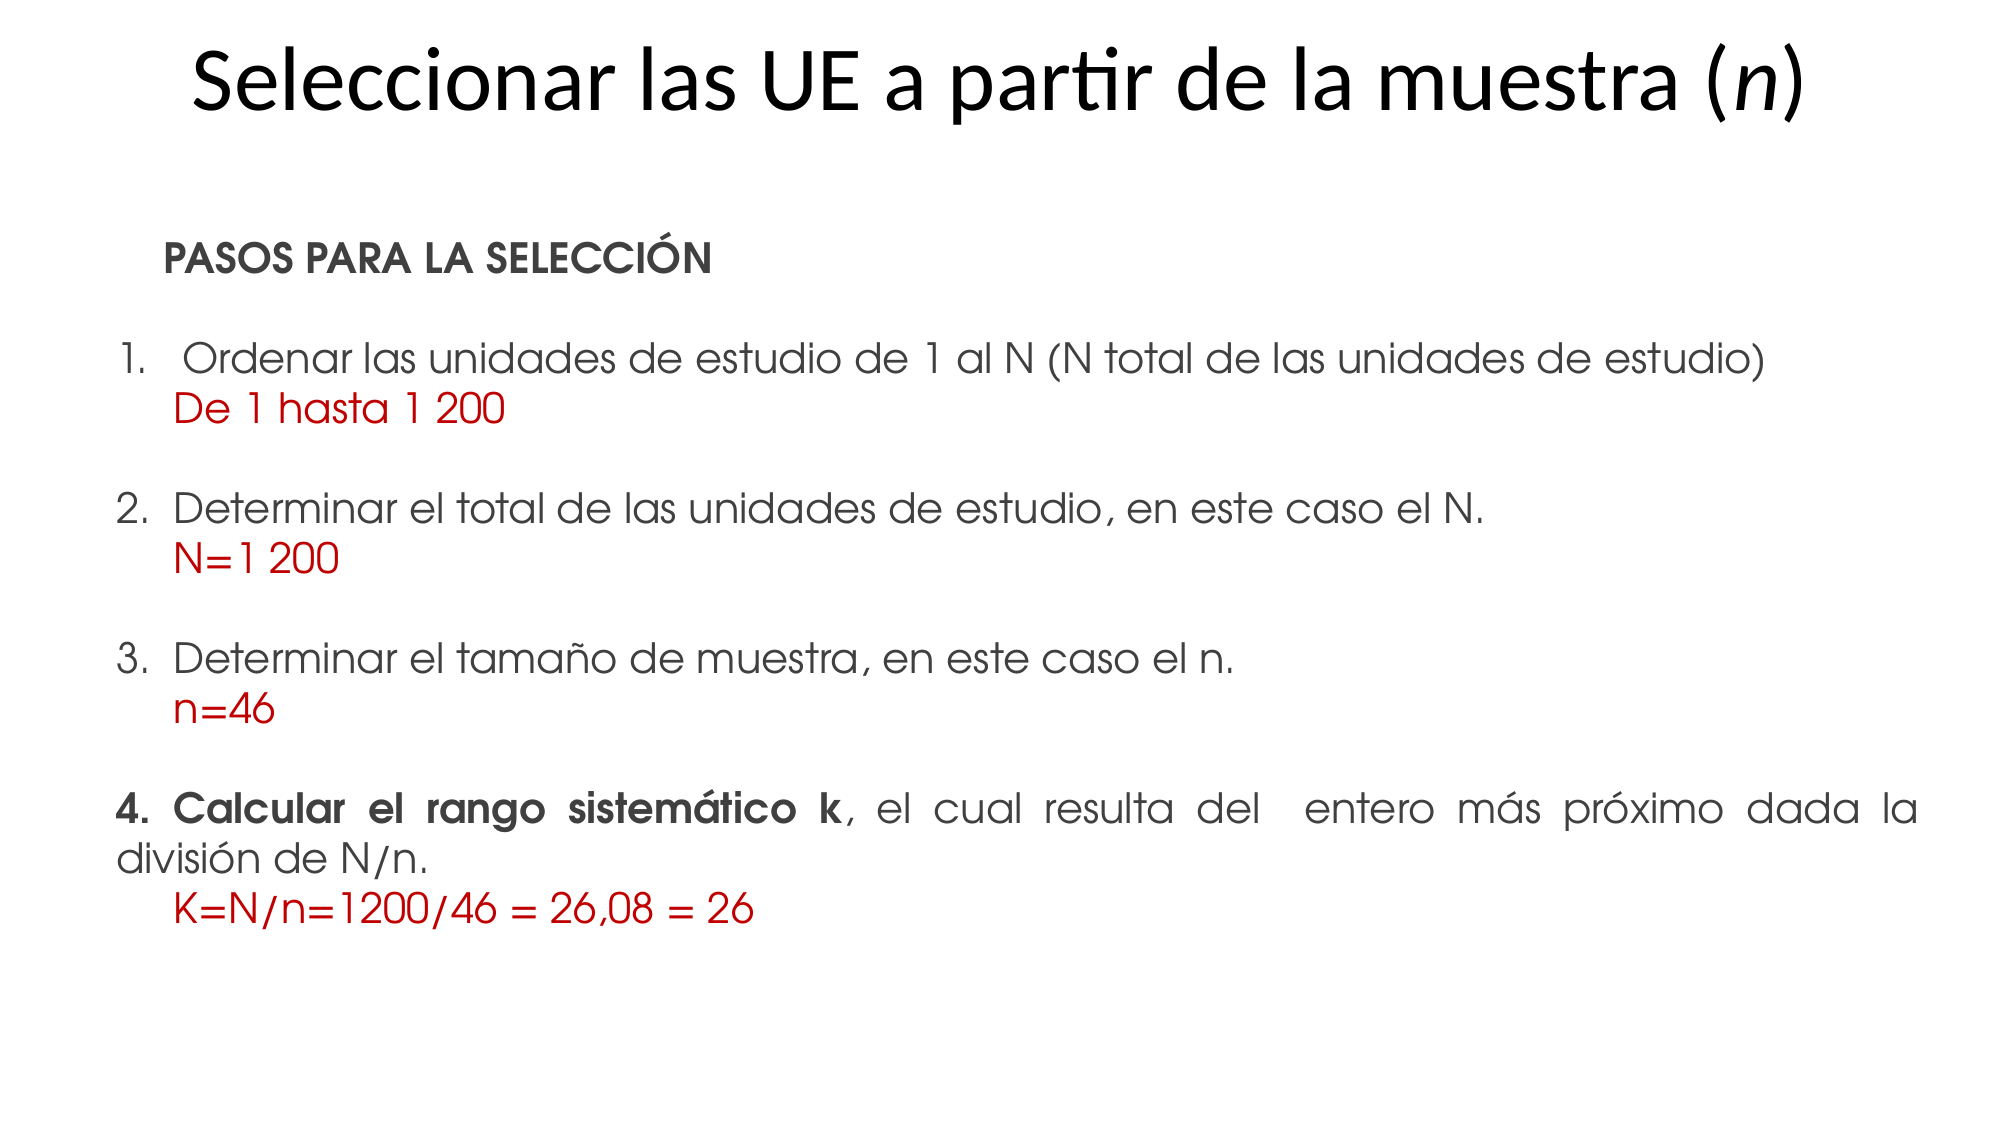

Seleccionar las UE a partir de la muestra (n)
    PASOS PARA LA SELECCIÓN

1.   Ordenar las unidades de estudio de 1 al N (N total de las unidades de estudio)
     De 1 hasta 1 200

2.  Determinar el total de las unidades de estudio, en este caso el N.
     N=1 200

3.  Determinar el tamaño de muestra, en este caso el n.
     n=46

4. Calcular el rango sistemático k, el cual resulta del  entero más próximo dada la división de N/n.
     K=N/n=1200/46 = 26,08 = 26